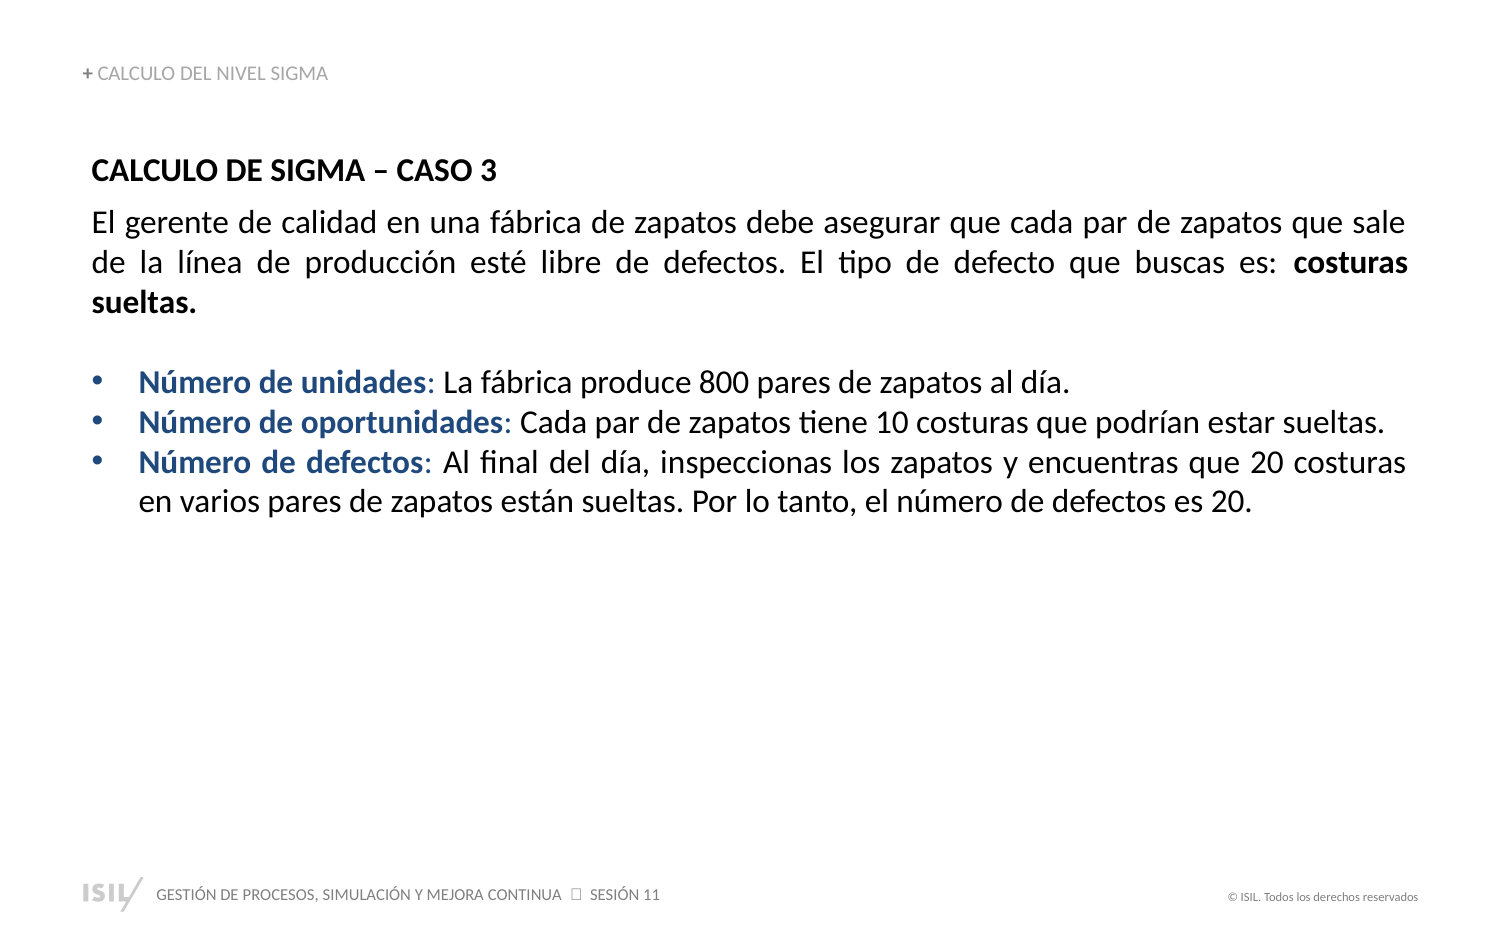

+ CALCULO DEL NIVEL SIGMA
CALCULO DE SIGMA – CASO 3
El gerente de calidad en una fábrica de zapatos debe asegurar que cada par de zapatos que sale de la línea de producción esté libre de defectos. El tipo de defecto que buscas es: costuras sueltas.

Número de unidades: La fábrica produce 800 pares de zapatos al día.
Número de oportunidades: Cada par de zapatos tiene 10 costuras que podrían estar sueltas.
Número de defectos: Al final del día, inspeccionas los zapatos y encuentras que 20 costuras en varios pares de zapatos están sueltas. Por lo tanto, el número de defectos es 20.